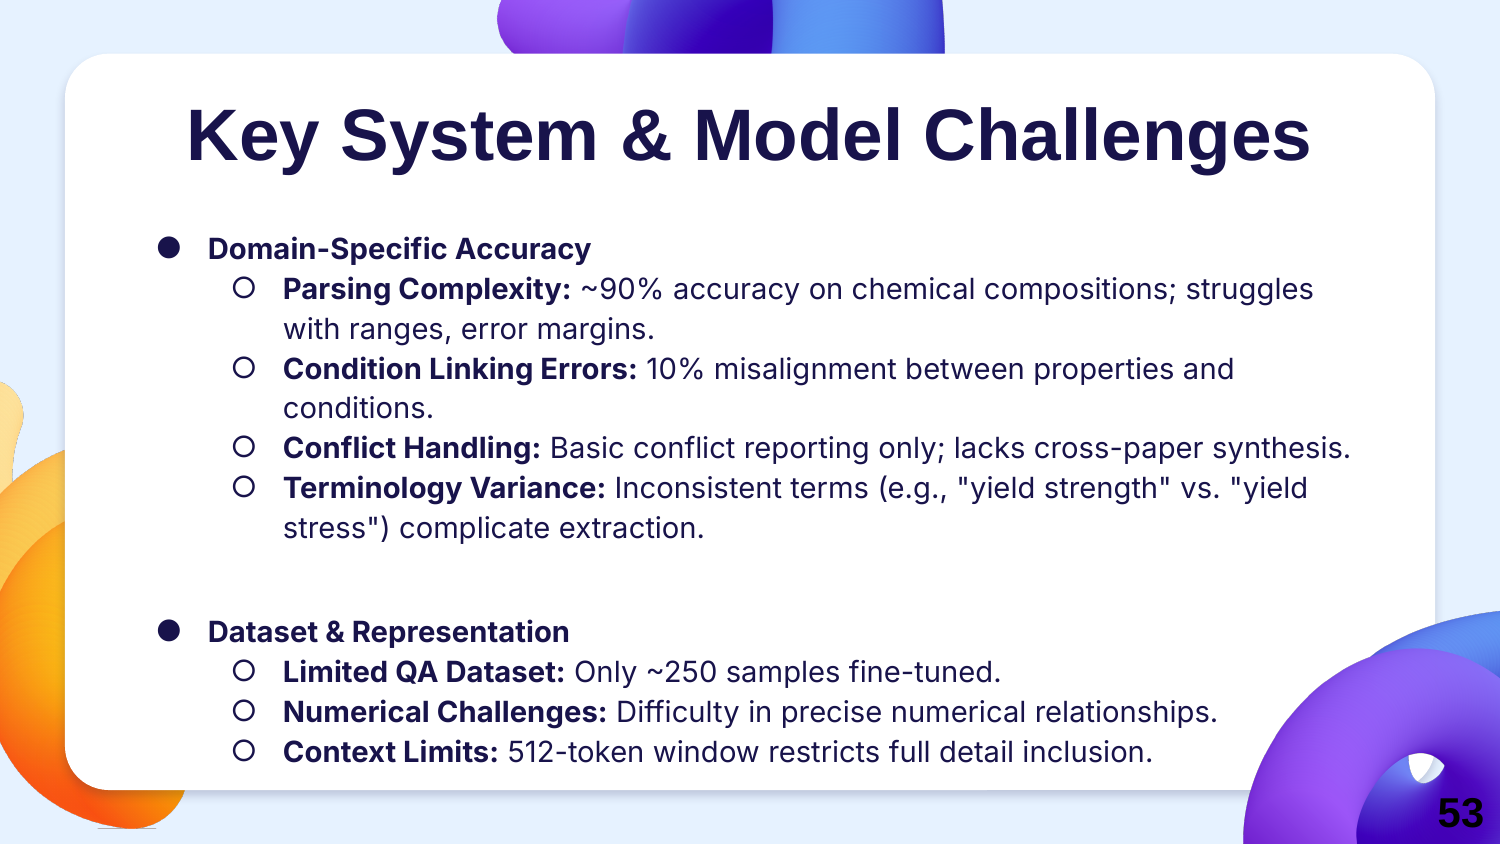

# Key System & Model Challenges
Domain-Specific Accuracy
Parsing Complexity: ~90% accuracy on chemical compositions; struggles with ranges, error margins.
Condition Linking Errors: 10% misalignment between properties and conditions.
Conflict Handling: Basic conflict reporting only; lacks cross-paper synthesis.
Terminology Variance: Inconsistent terms (e.g., "yield strength" vs. "yield stress") complicate extraction.

Dataset & Representation
Limited QA Dataset: Only ~250 samples fine-tuned.
Numerical Challenges: Difficulty in precise numerical relationships.
Context Limits: 512-token window restricts full detail inclusion.

53